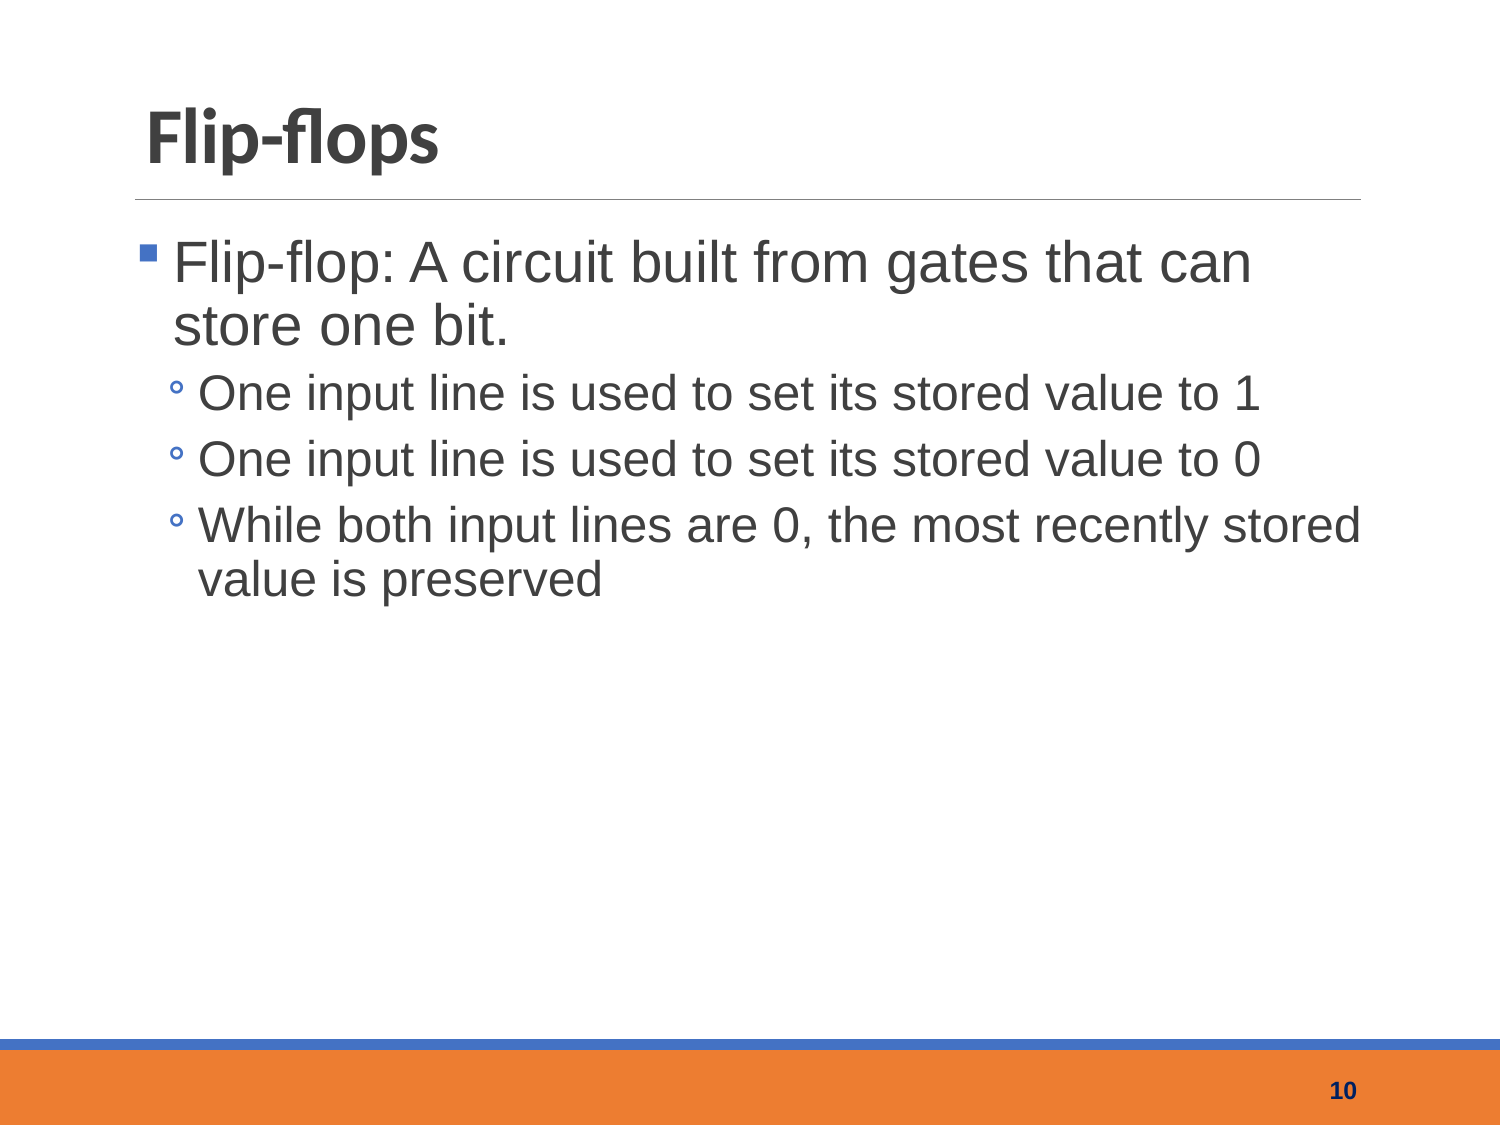

# Flip-flops
Flip-flop: A circuit built from gates that can store one bit.
One input line is used to set its stored value to 1
One input line is used to set its stored value to 0
While both input lines are 0, the most recently stored value is preserved
10